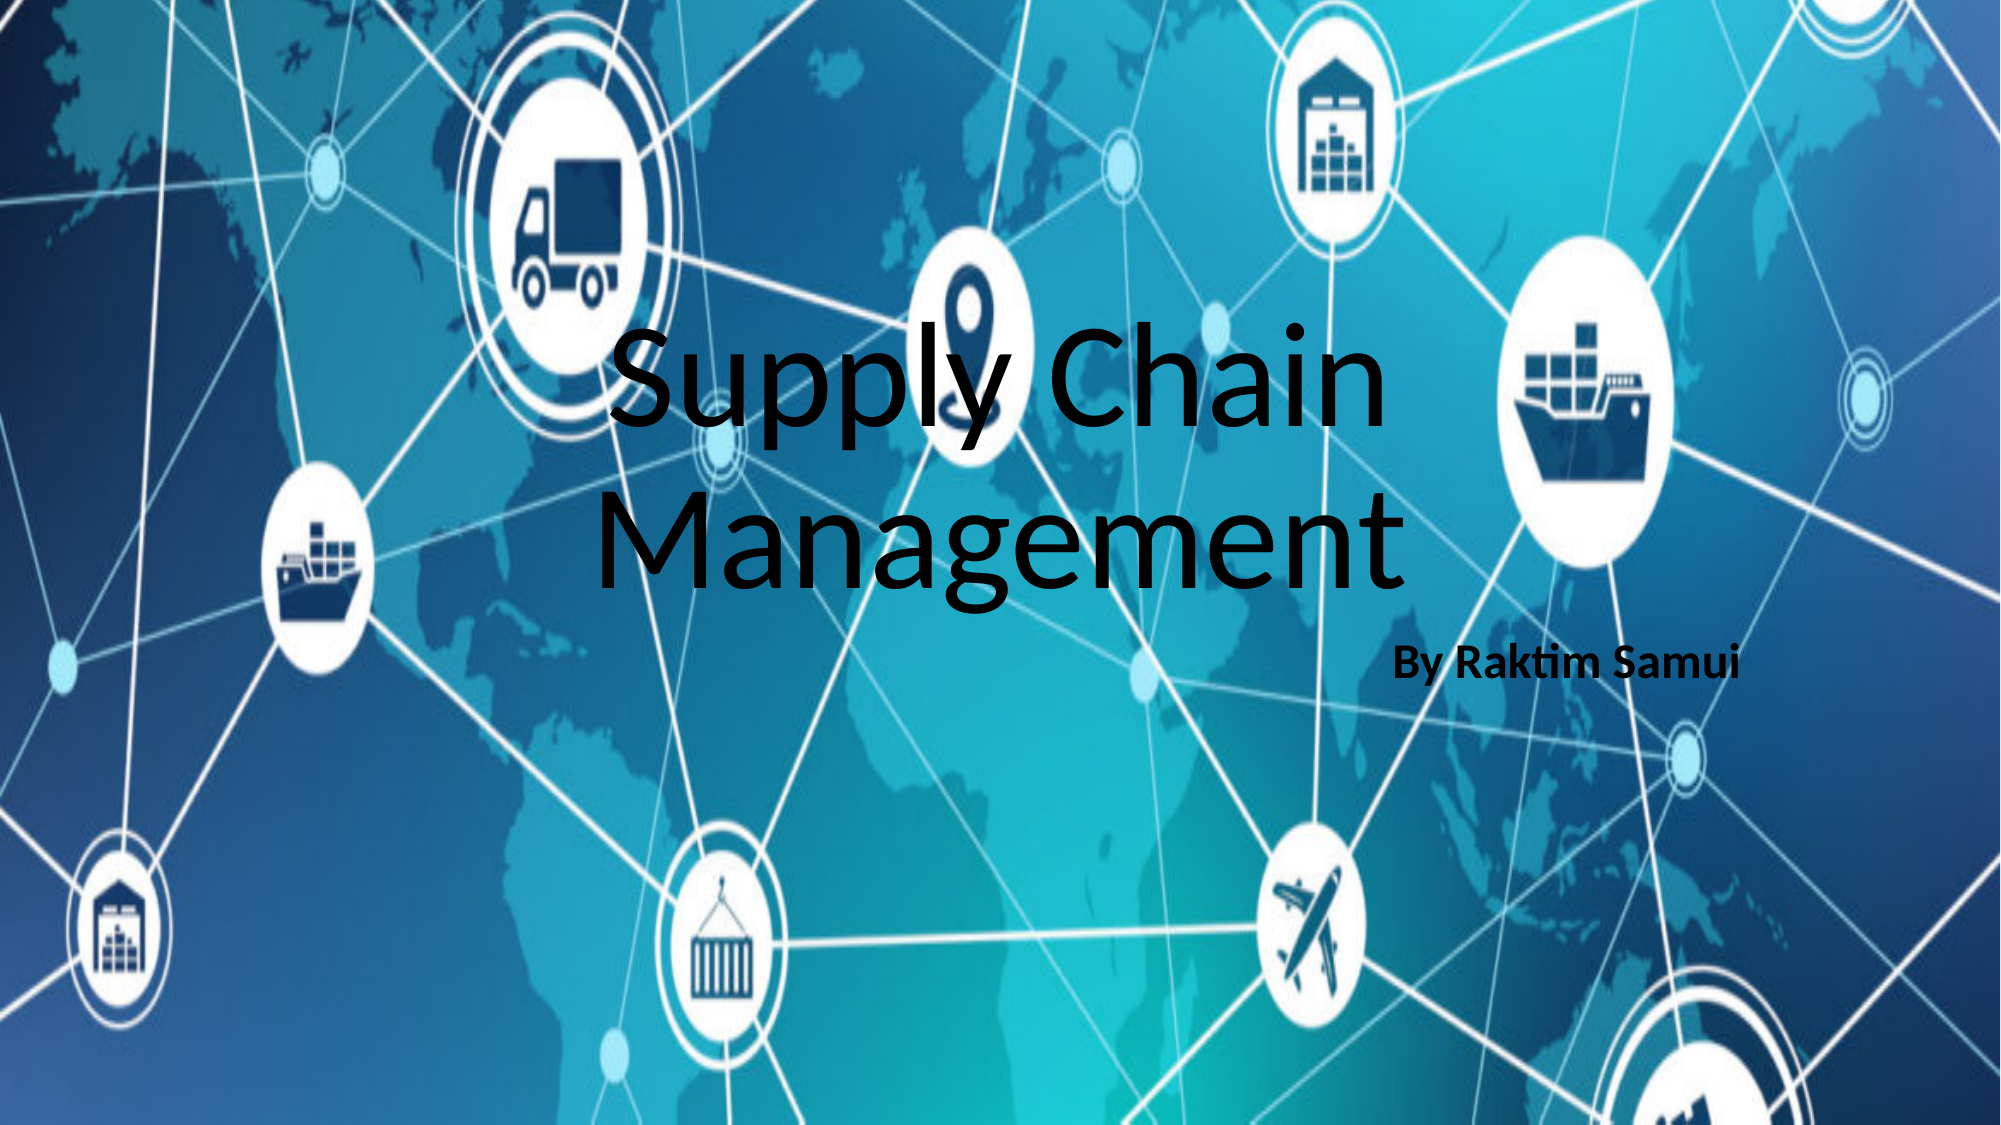

# Supply Chain Management
By Raktim Samui